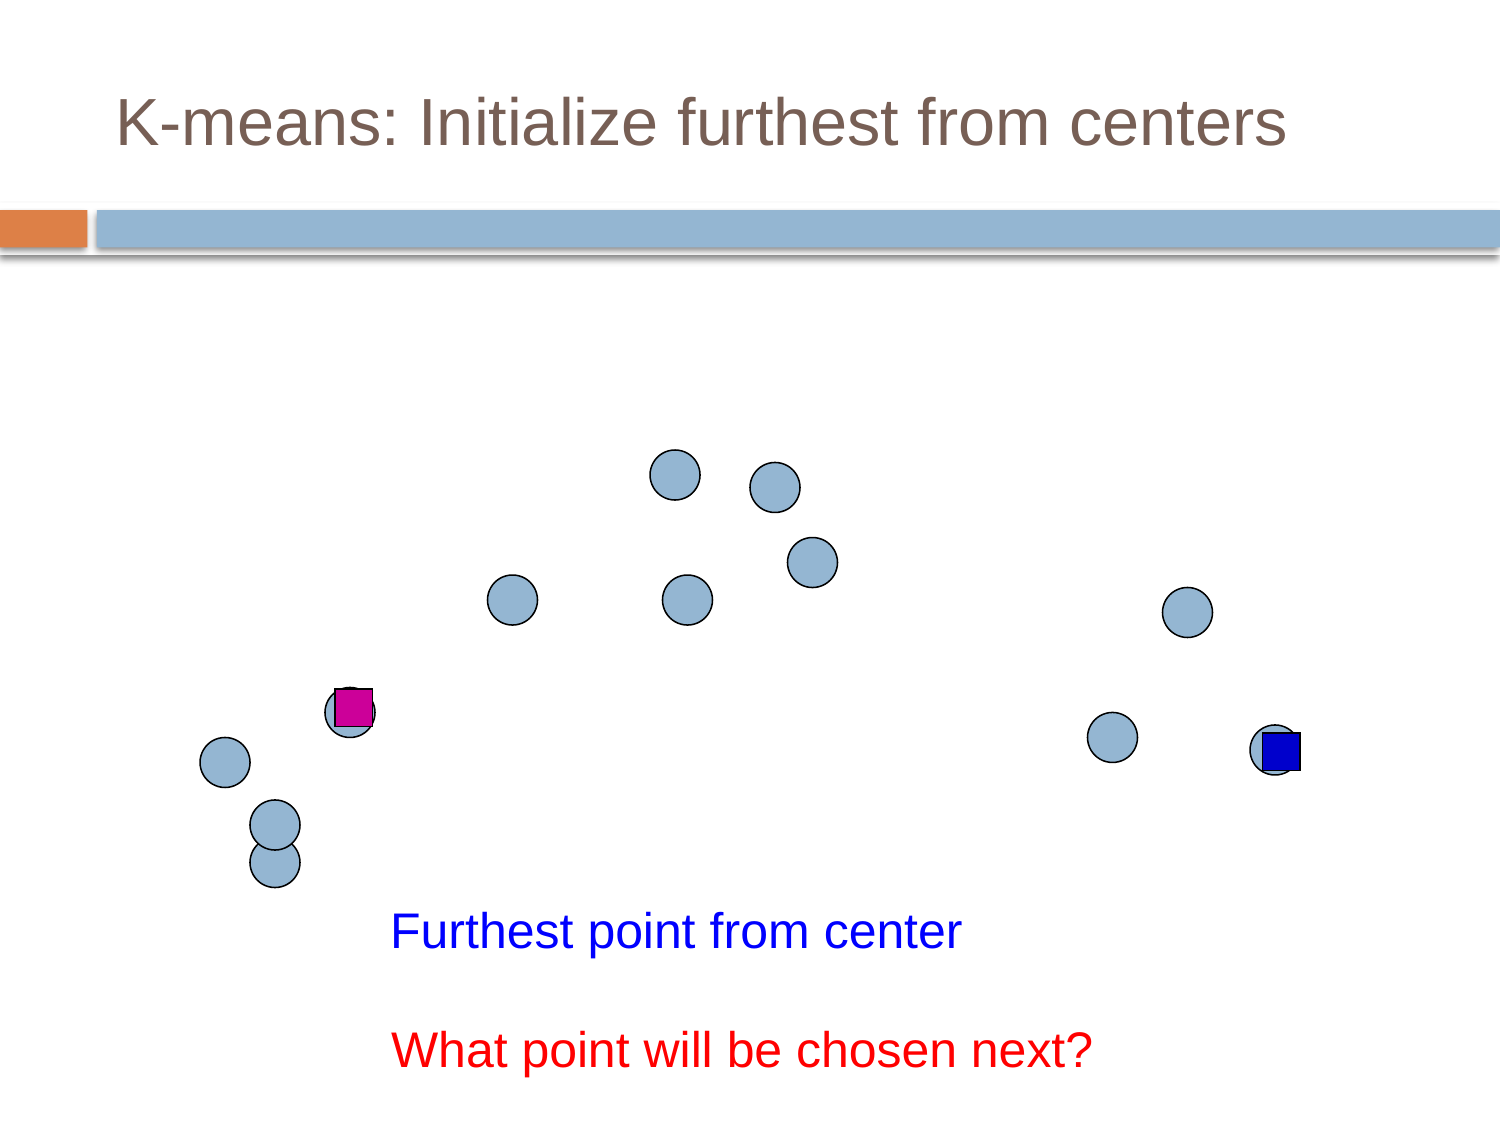

# K-means: Initialize furthest from centers

Furthest point from center
What point will be chosen next?